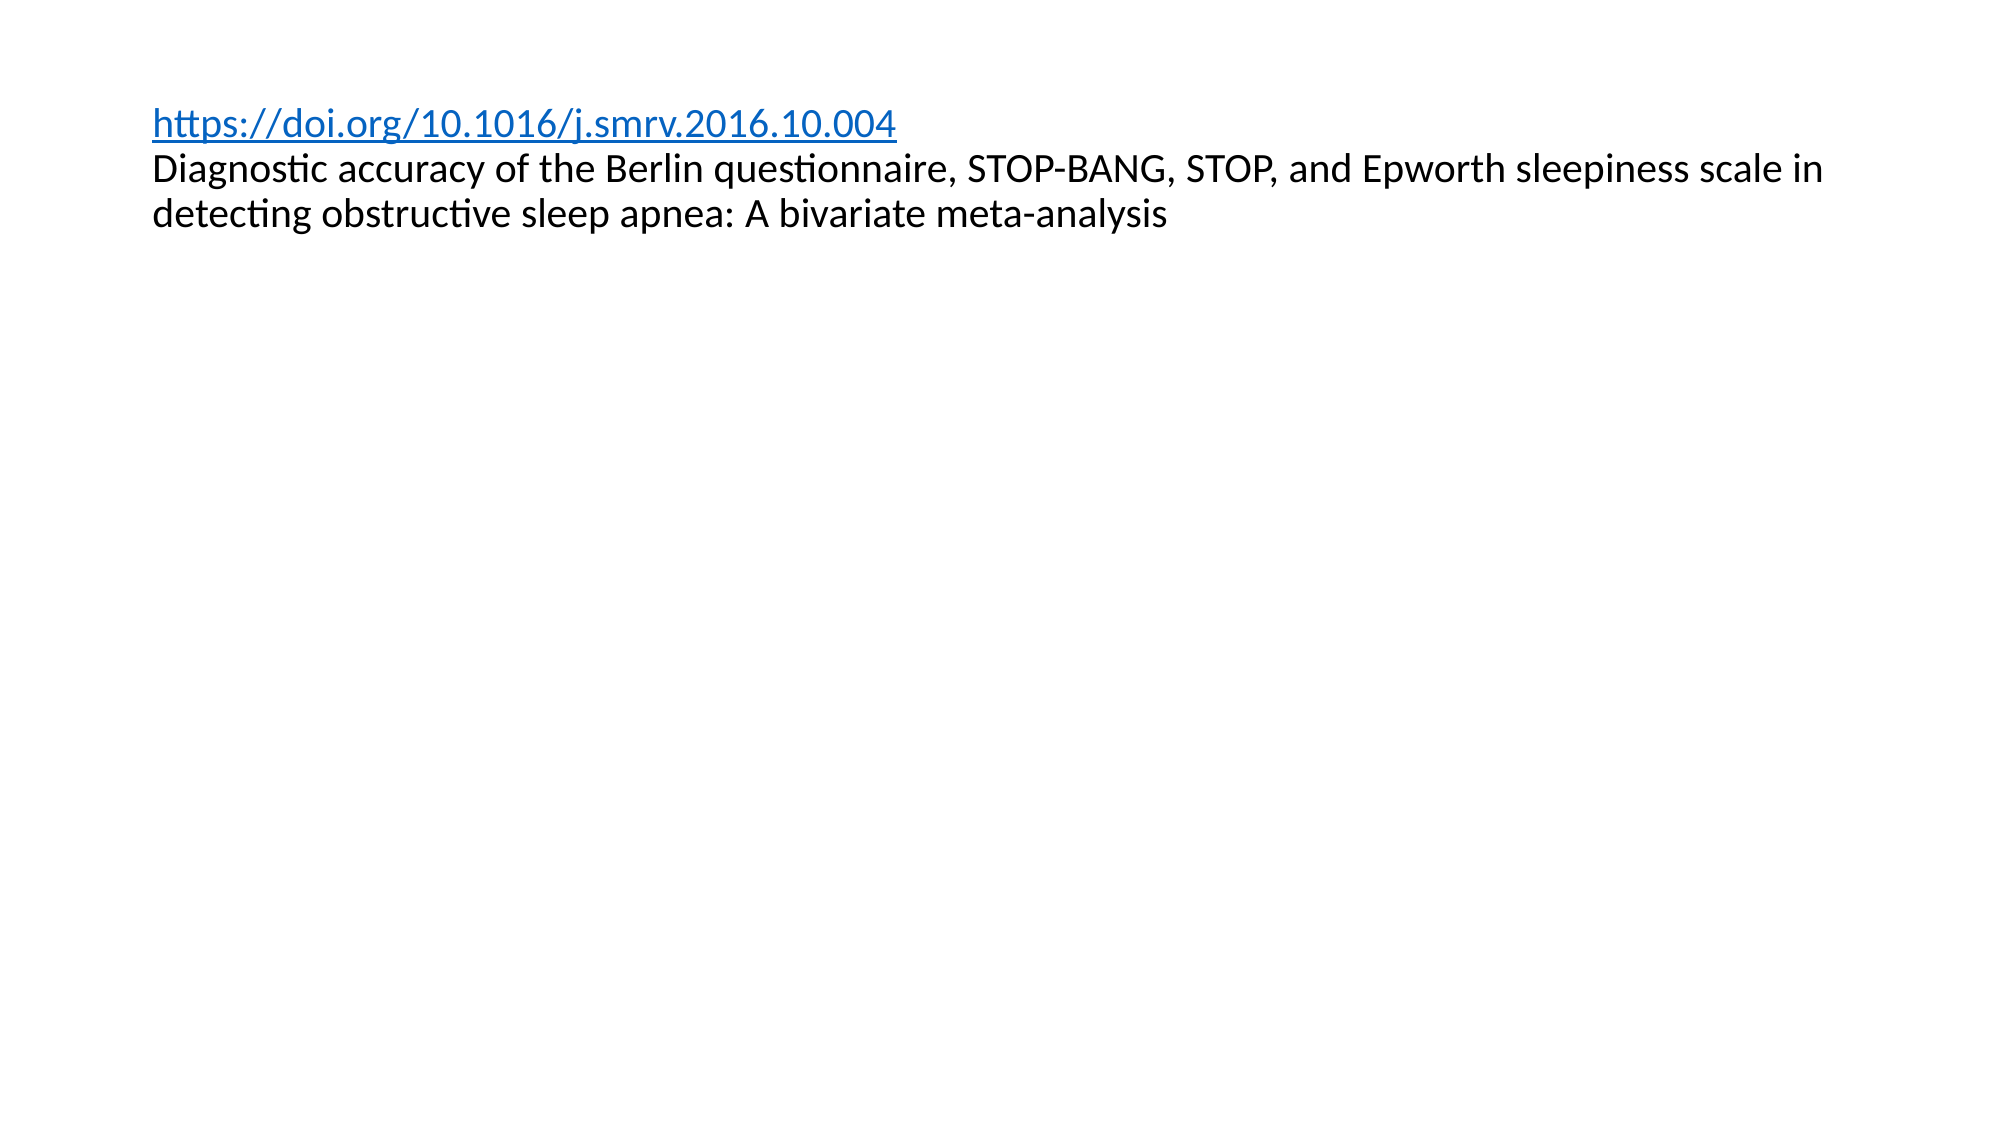

# https://doi.org/10.1016/j.smrv.2016.10.004 Diagnostic accuracy of the Berlin questionnaire, STOP-BANG, STOP, and Epworth sleepiness scale in detecting obstructive sleep apnea: A bivariate meta-analysis